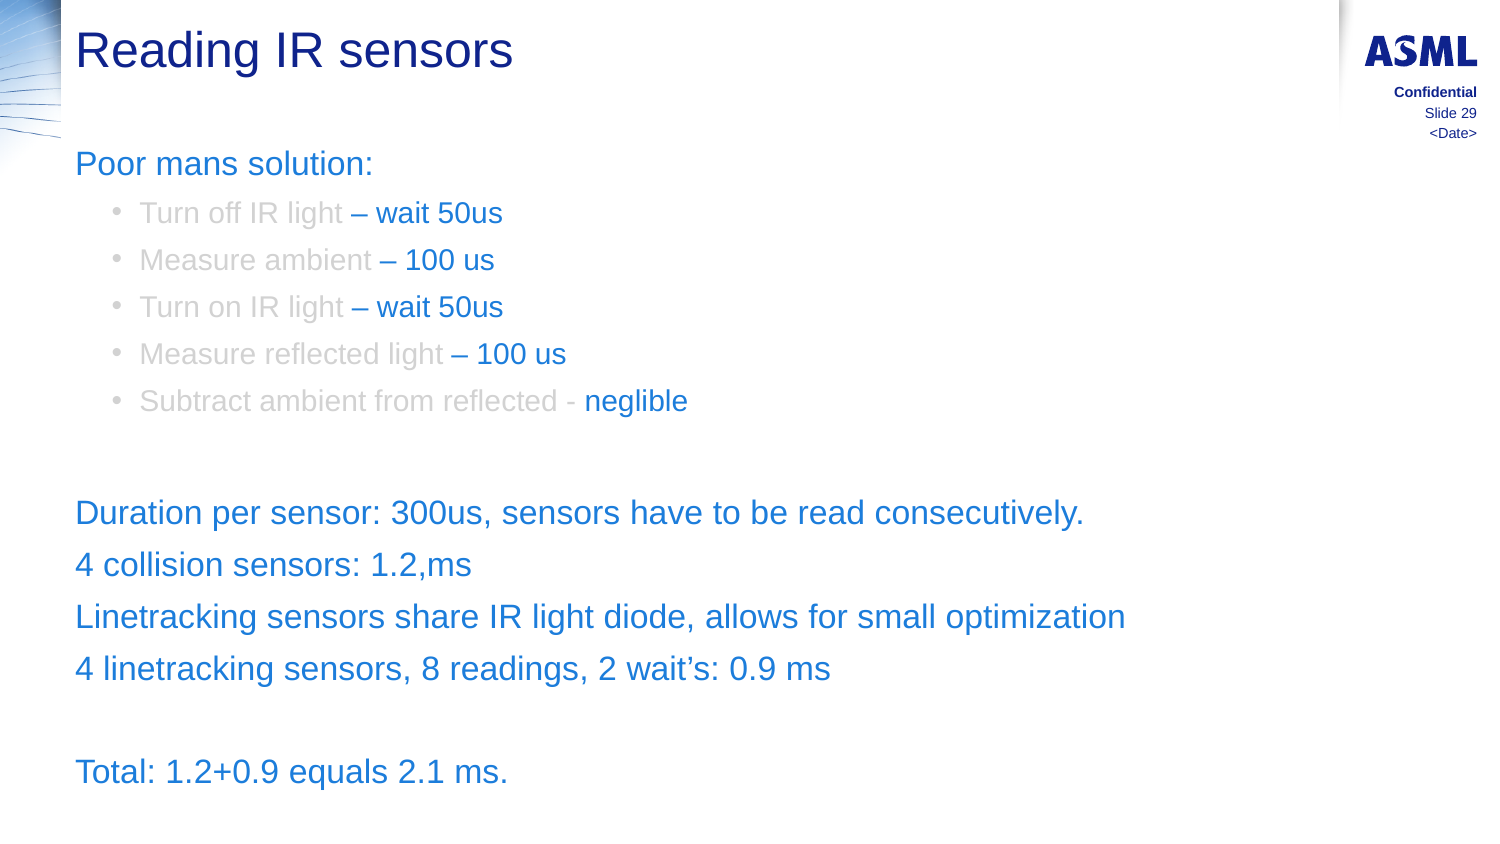

# Reading IR sensors

Confidential
Slide 29
<Date>
Poor mans solution:
Turn off IR light – wait 50us
Measure ambient – 100 us
Turn on IR light – wait 50us
Measure reflected light – 100 us
Subtract ambient from reflected - neglible

Duration per sensor: 300us, sensors have to be read consecutively.
4 collision sensors: 1.2,ms
Linetracking sensors share IR light diode, allows for small optimization
4 linetracking sensors, 8 readings, 2 wait’s: 0.9 ms

Total: 1.2+0.9 equals 2.1 ms.